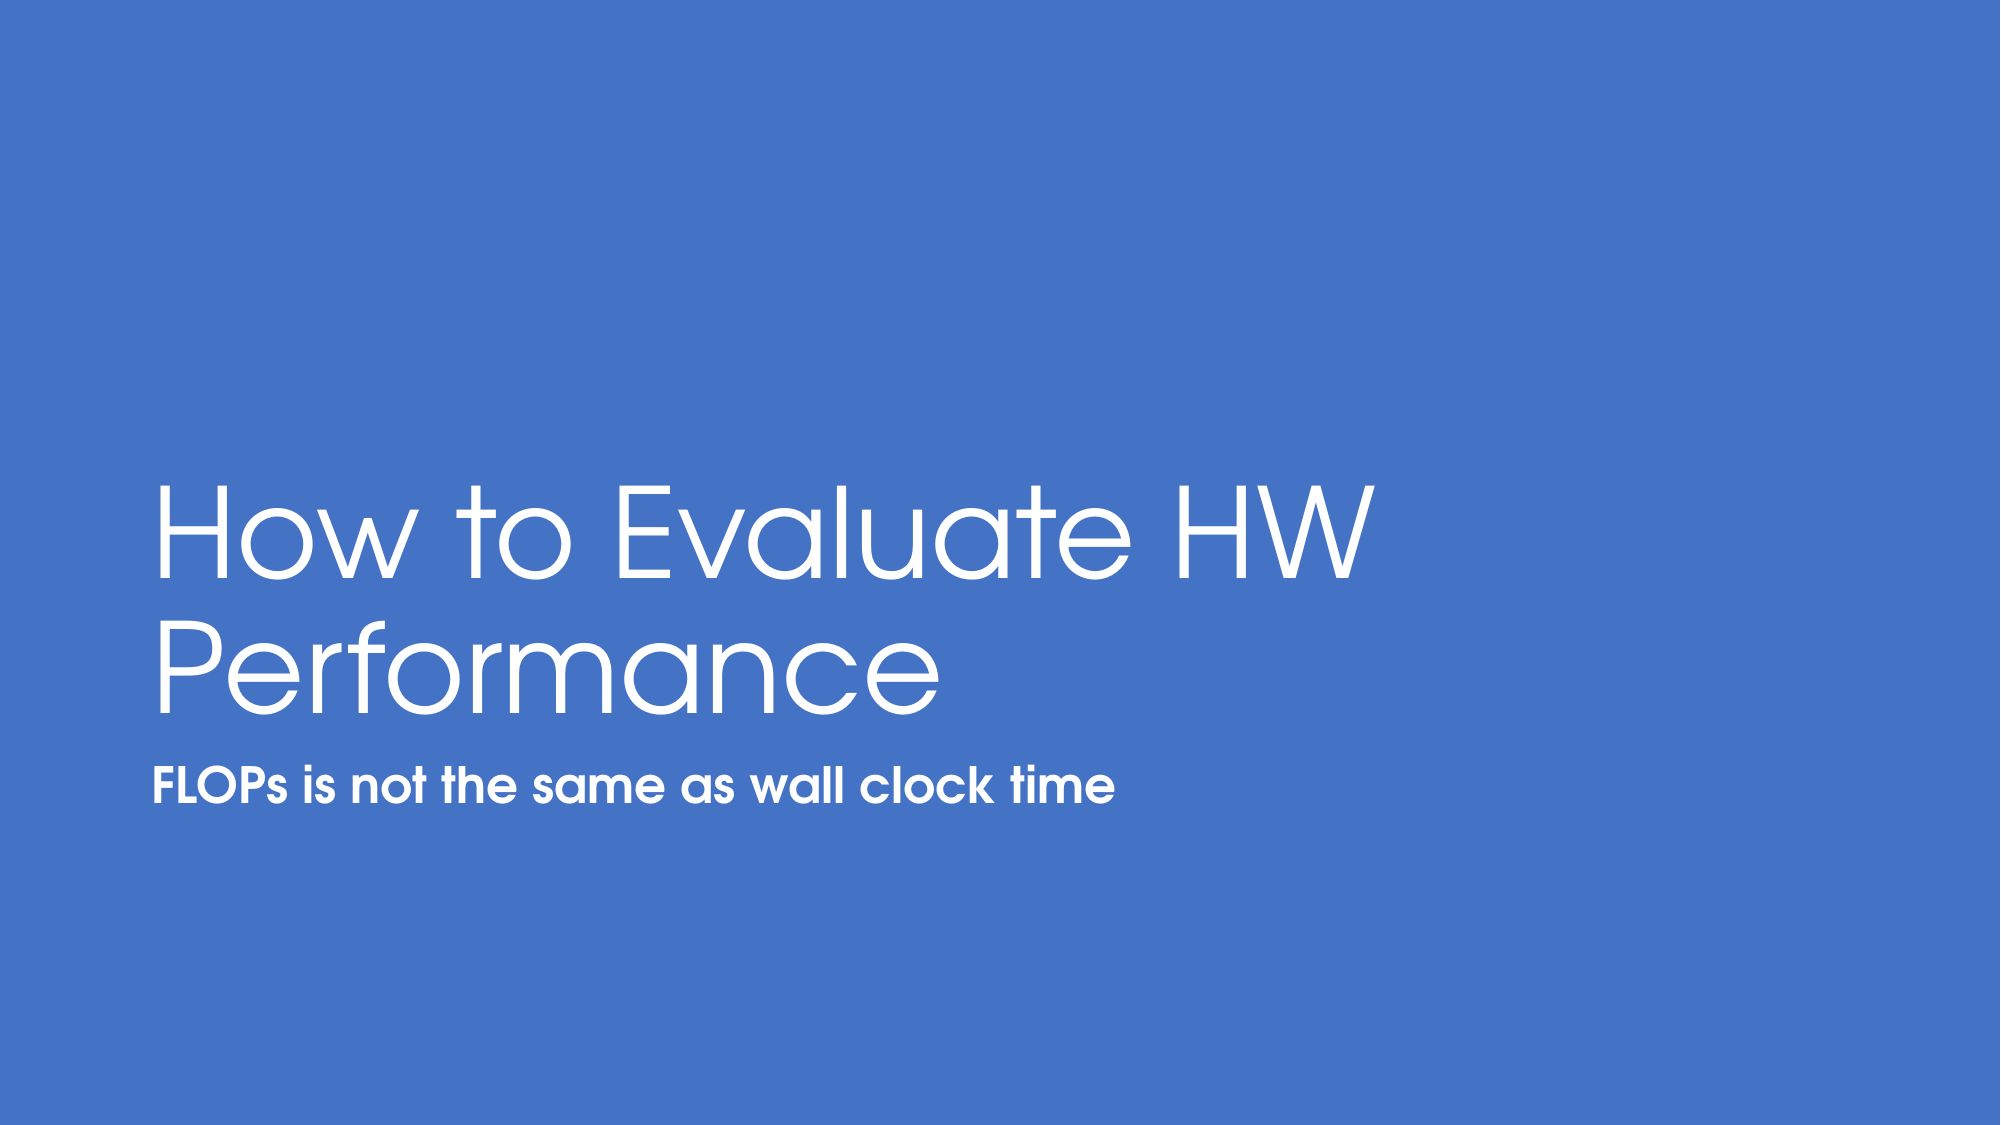

# How to Evaluate HW Performance
FLOPs is not the same as wall clock time